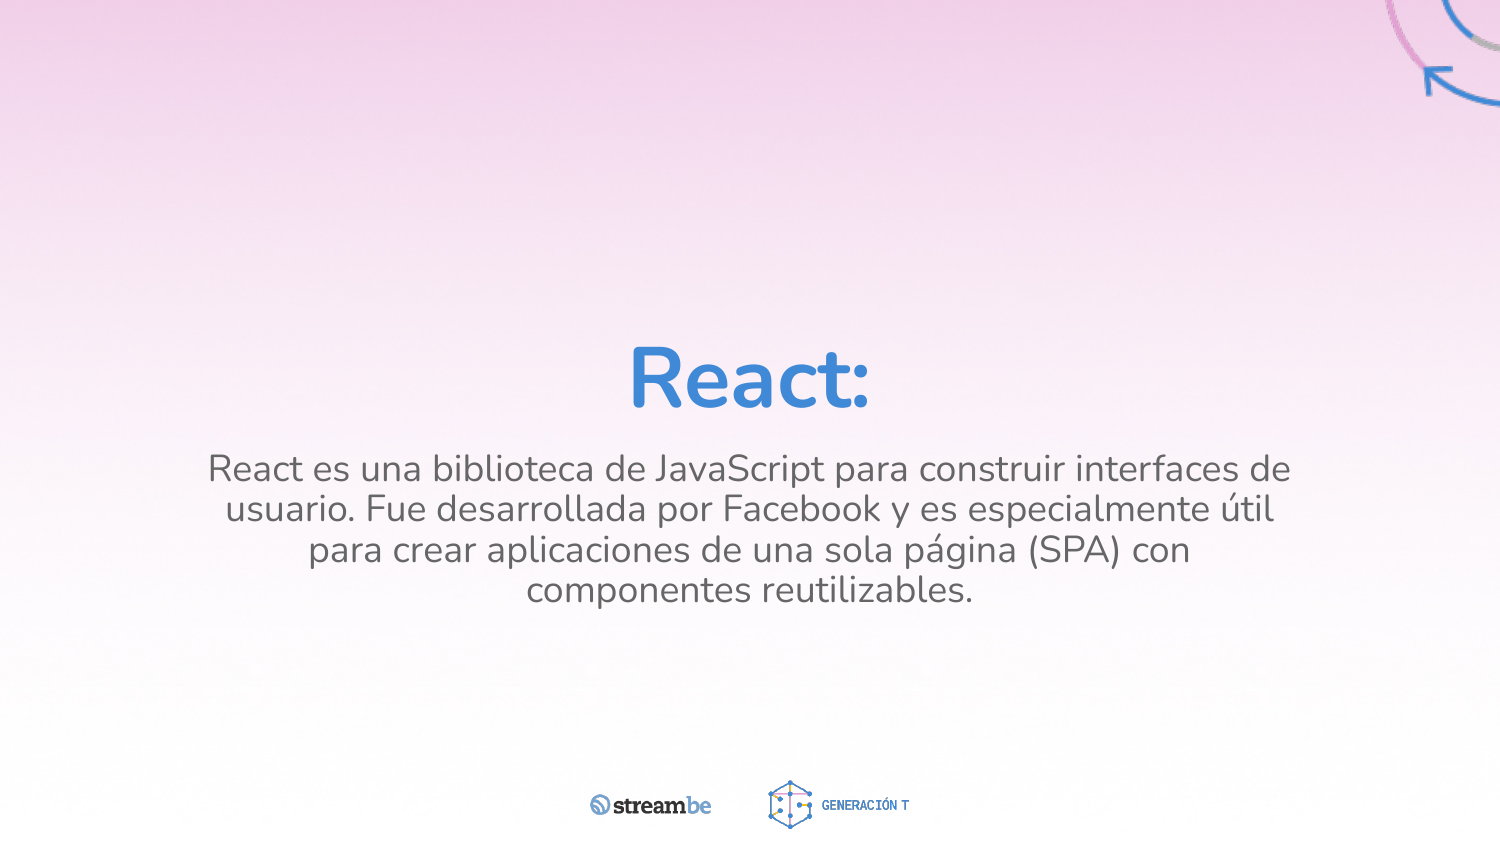

# React:
React es una biblioteca de JavaScript para construir interfaces de usuario. Fue desarrollada por Facebook y es especialmente útil para crear aplicaciones de una sola página (SPA) con componentes reutilizables.